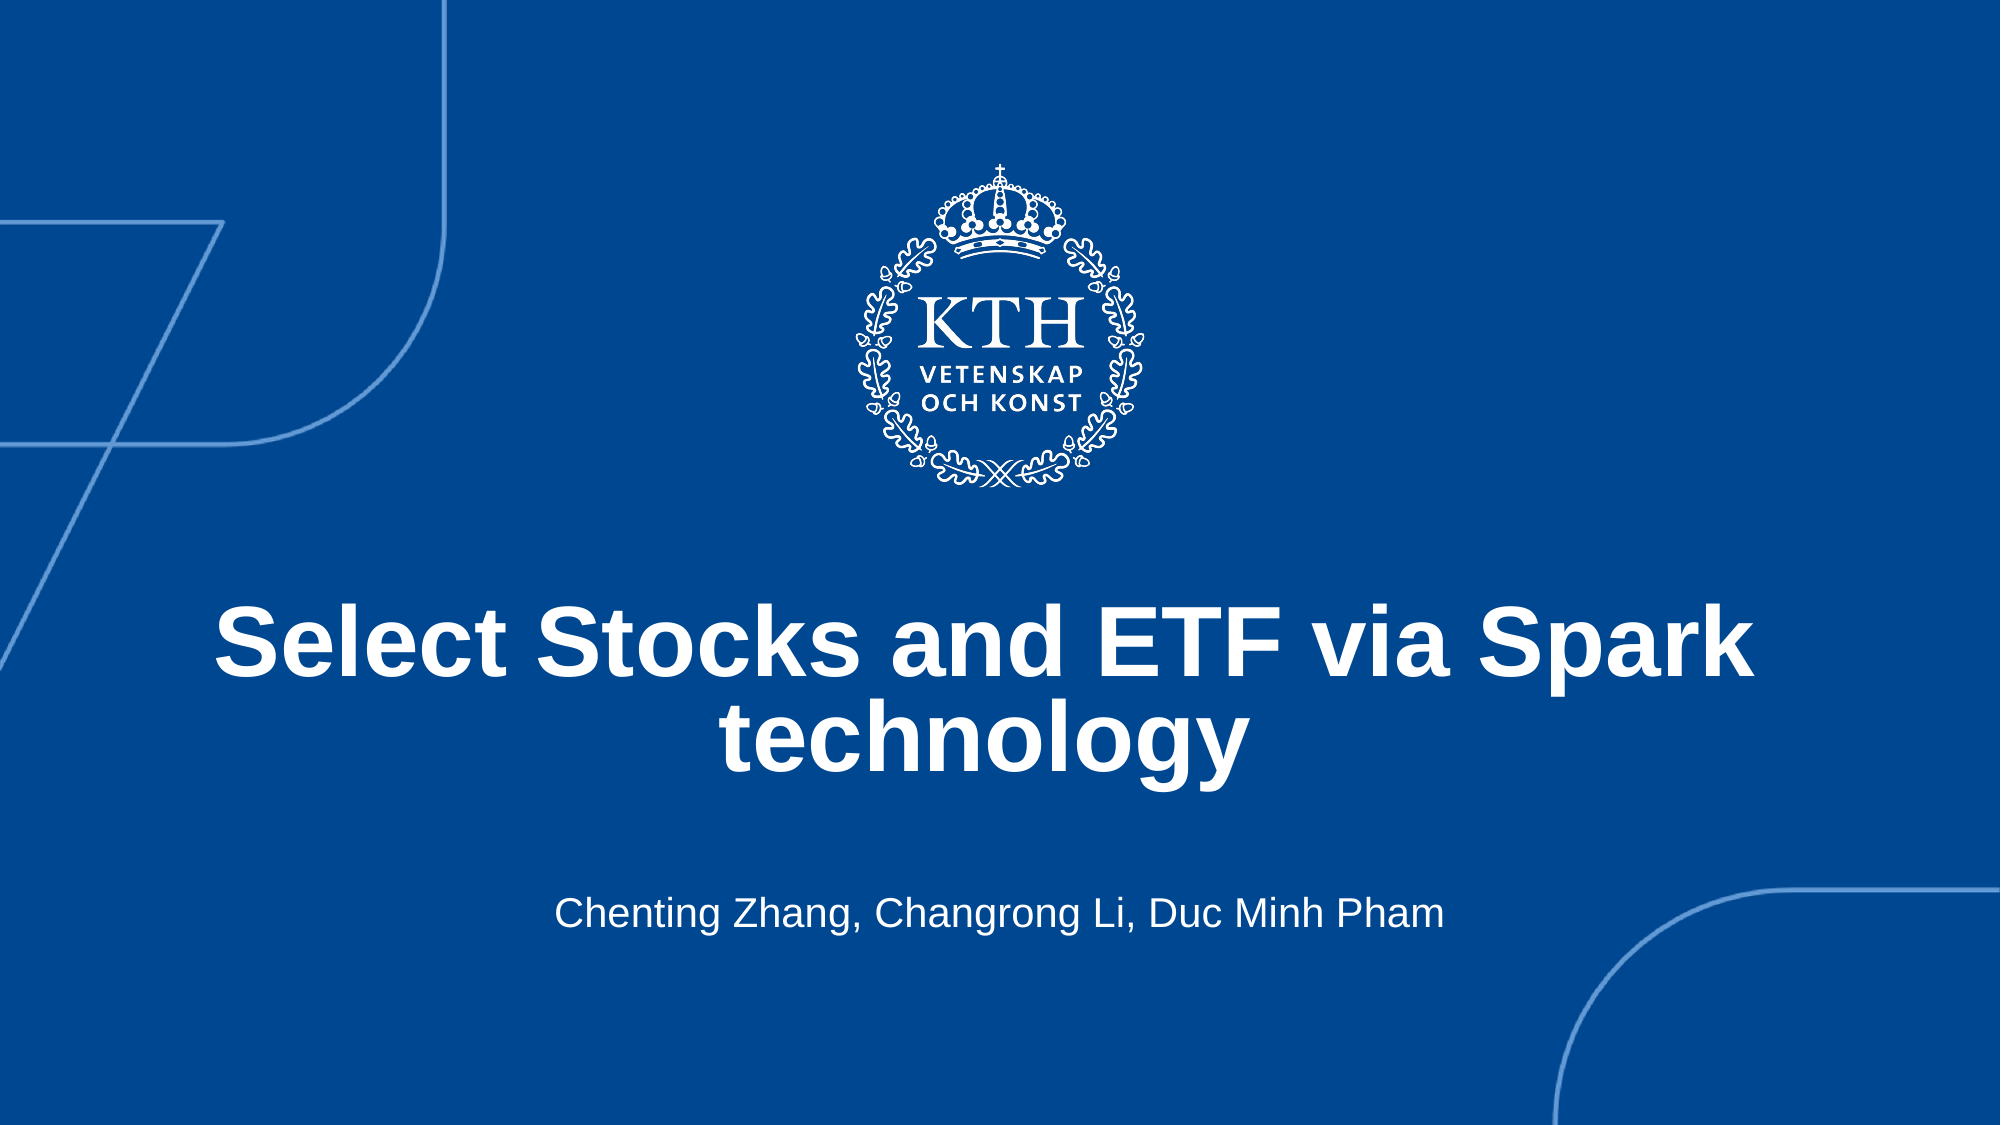

# Select Stocks and ETF via Spark technology
Chenting Zhang, Changrong Li, Duc Minh Pham